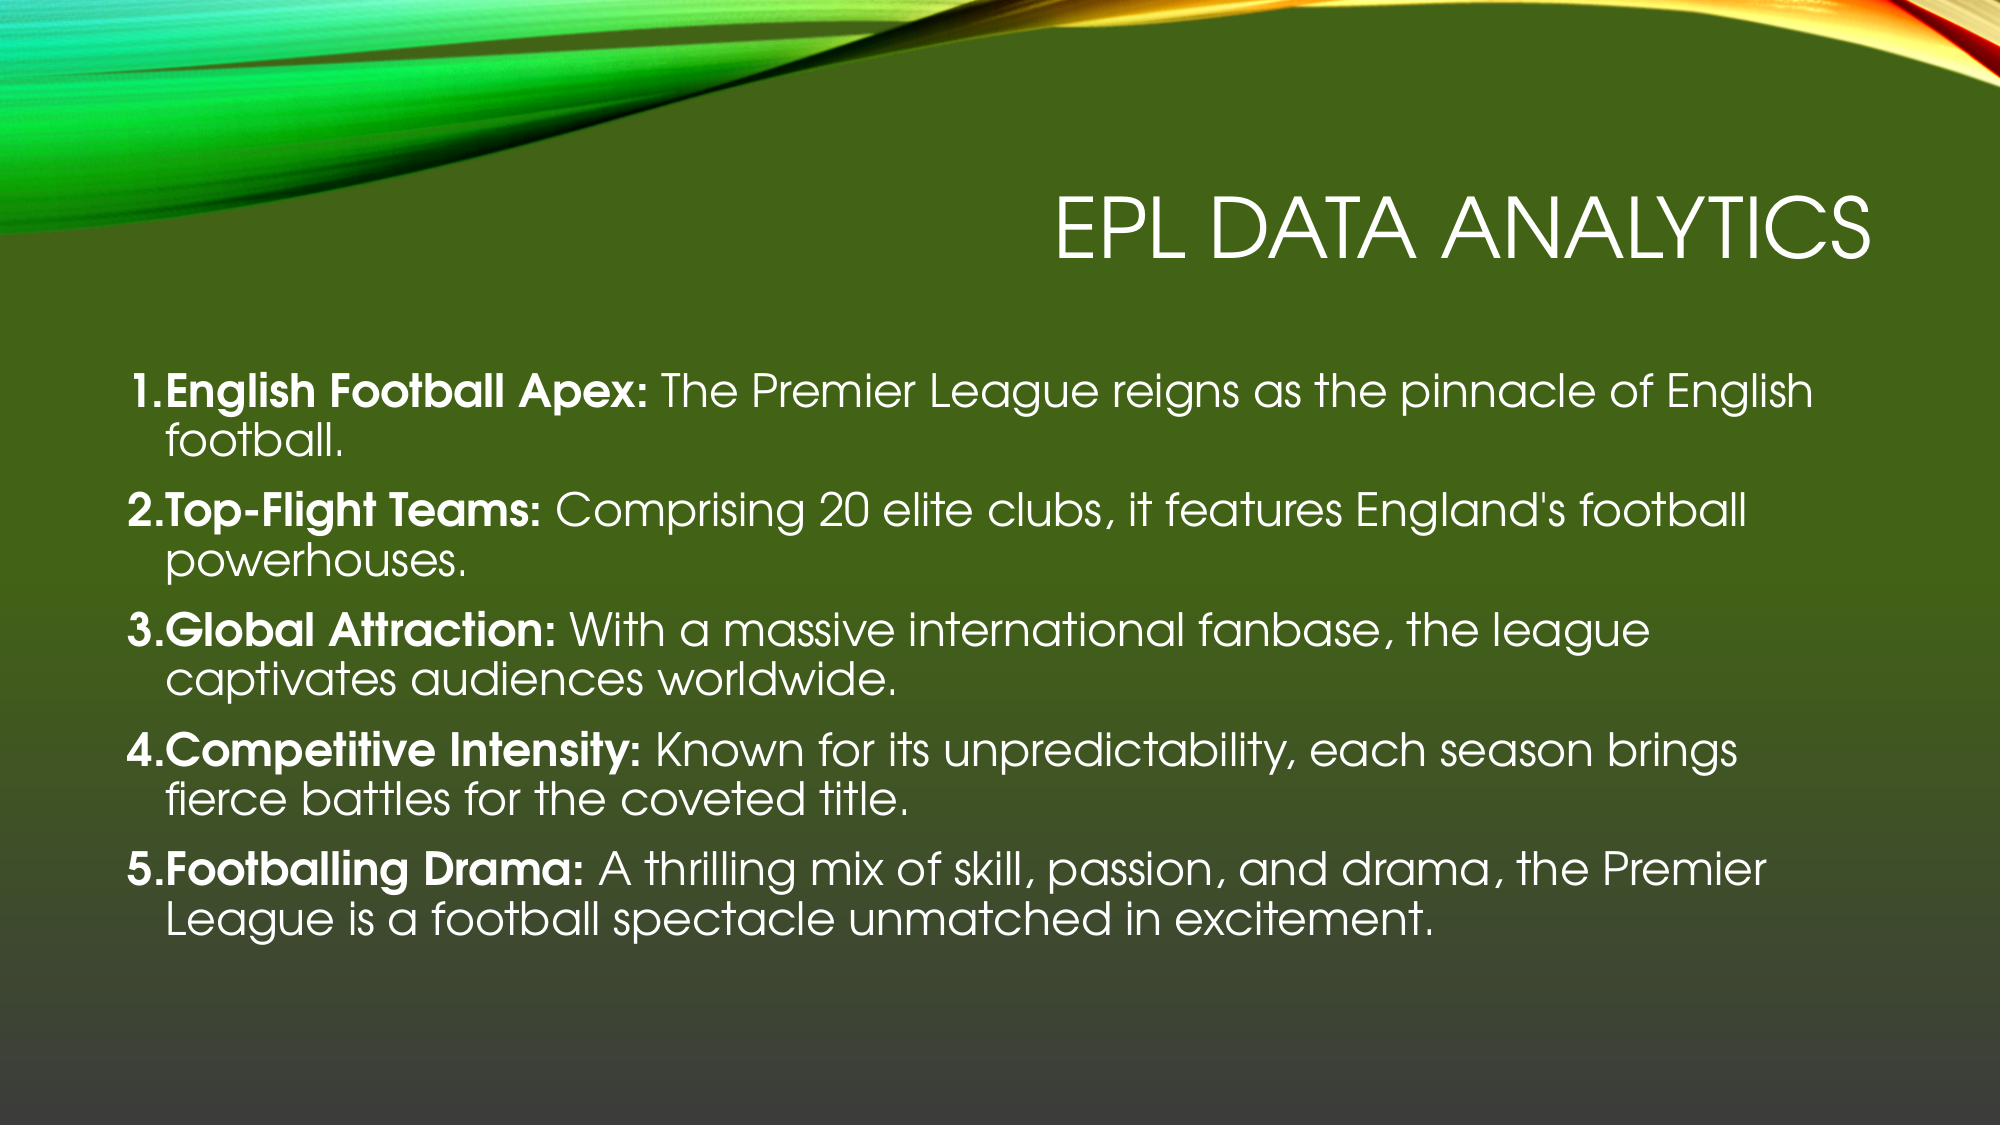

# EPL Data Analytics
English Football Apex: The Premier League reigns as the pinnacle of English football.
Top-Flight Teams: Comprising 20 elite clubs, it features England's football powerhouses.
Global Attraction: With a massive international fanbase, the league captivates audiences worldwide.
Competitive Intensity: Known for its unpredictability, each season brings fierce battles for the coveted title.
Footballing Drama: A thrilling mix of skill, passion, and drama, the Premier League is a football spectacle unmatched in excitement.